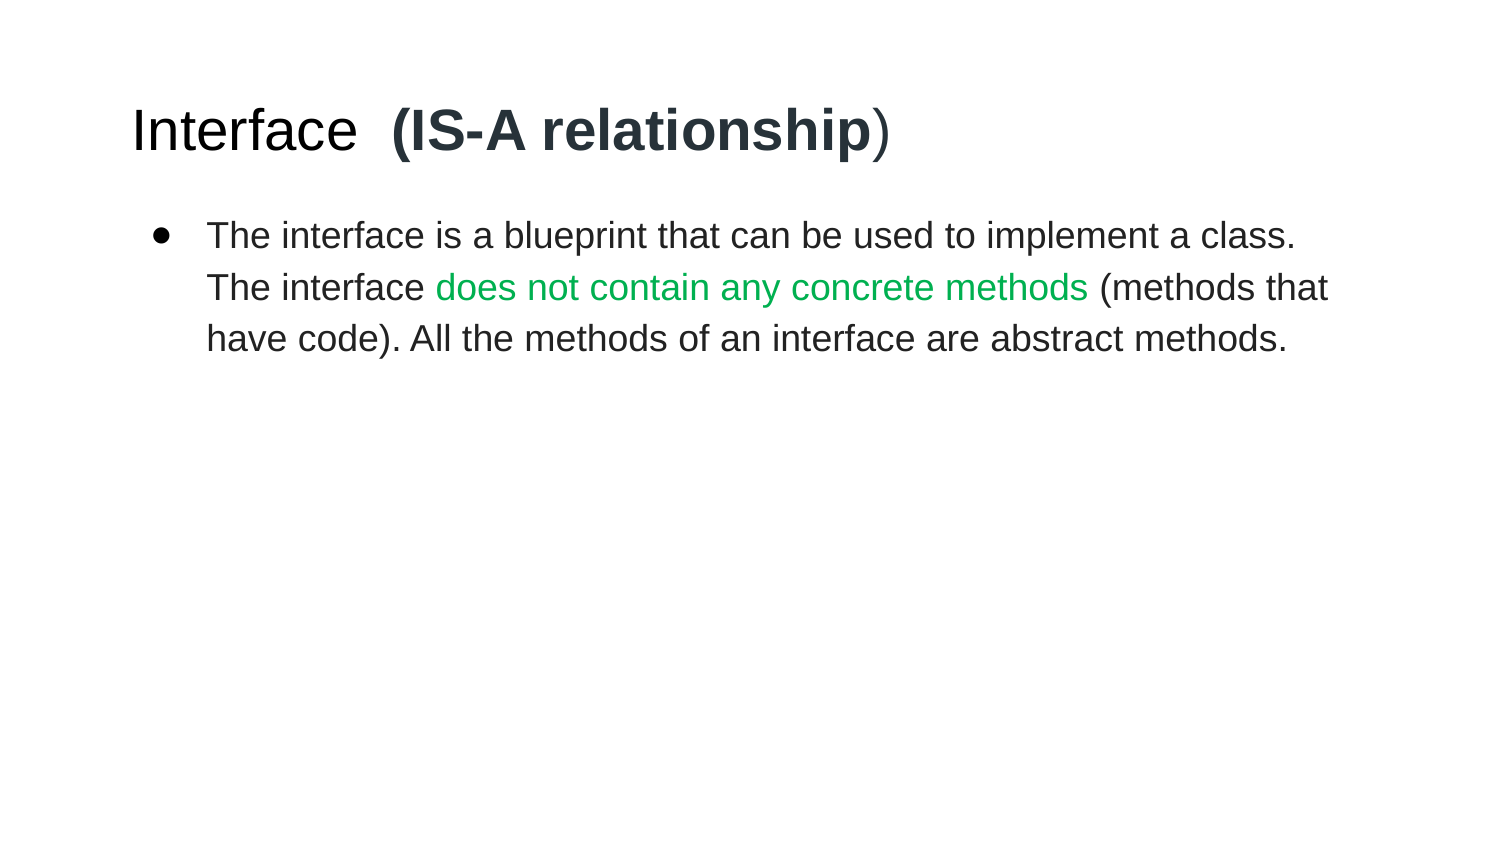

# Interface  (IS-A relationship)
The interface is a blueprint that can be used to implement a class. The interface does not contain any concrete methods (methods that have code). All the methods of an interface are abstract methods.